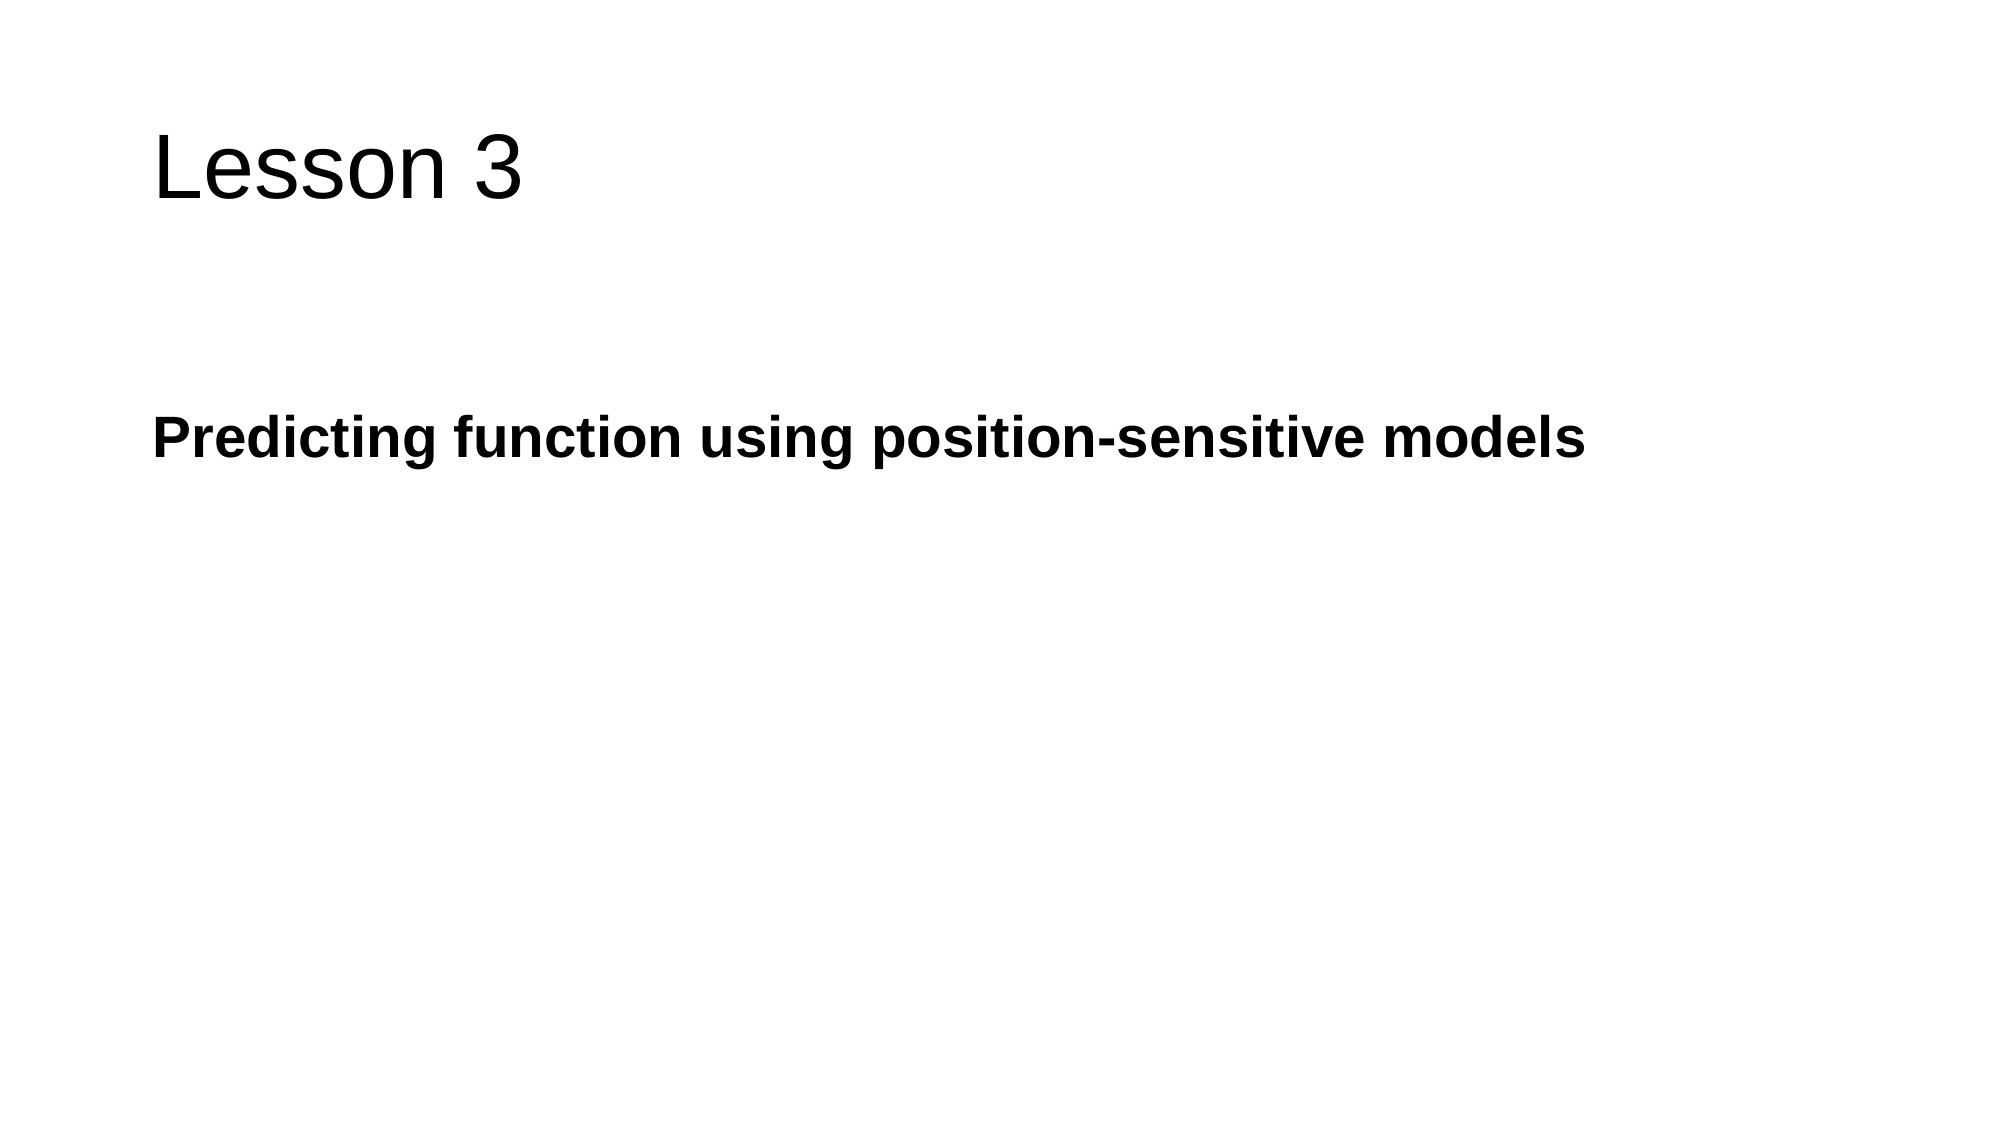

# Lesson 3
Predicting function using position-sensitive models